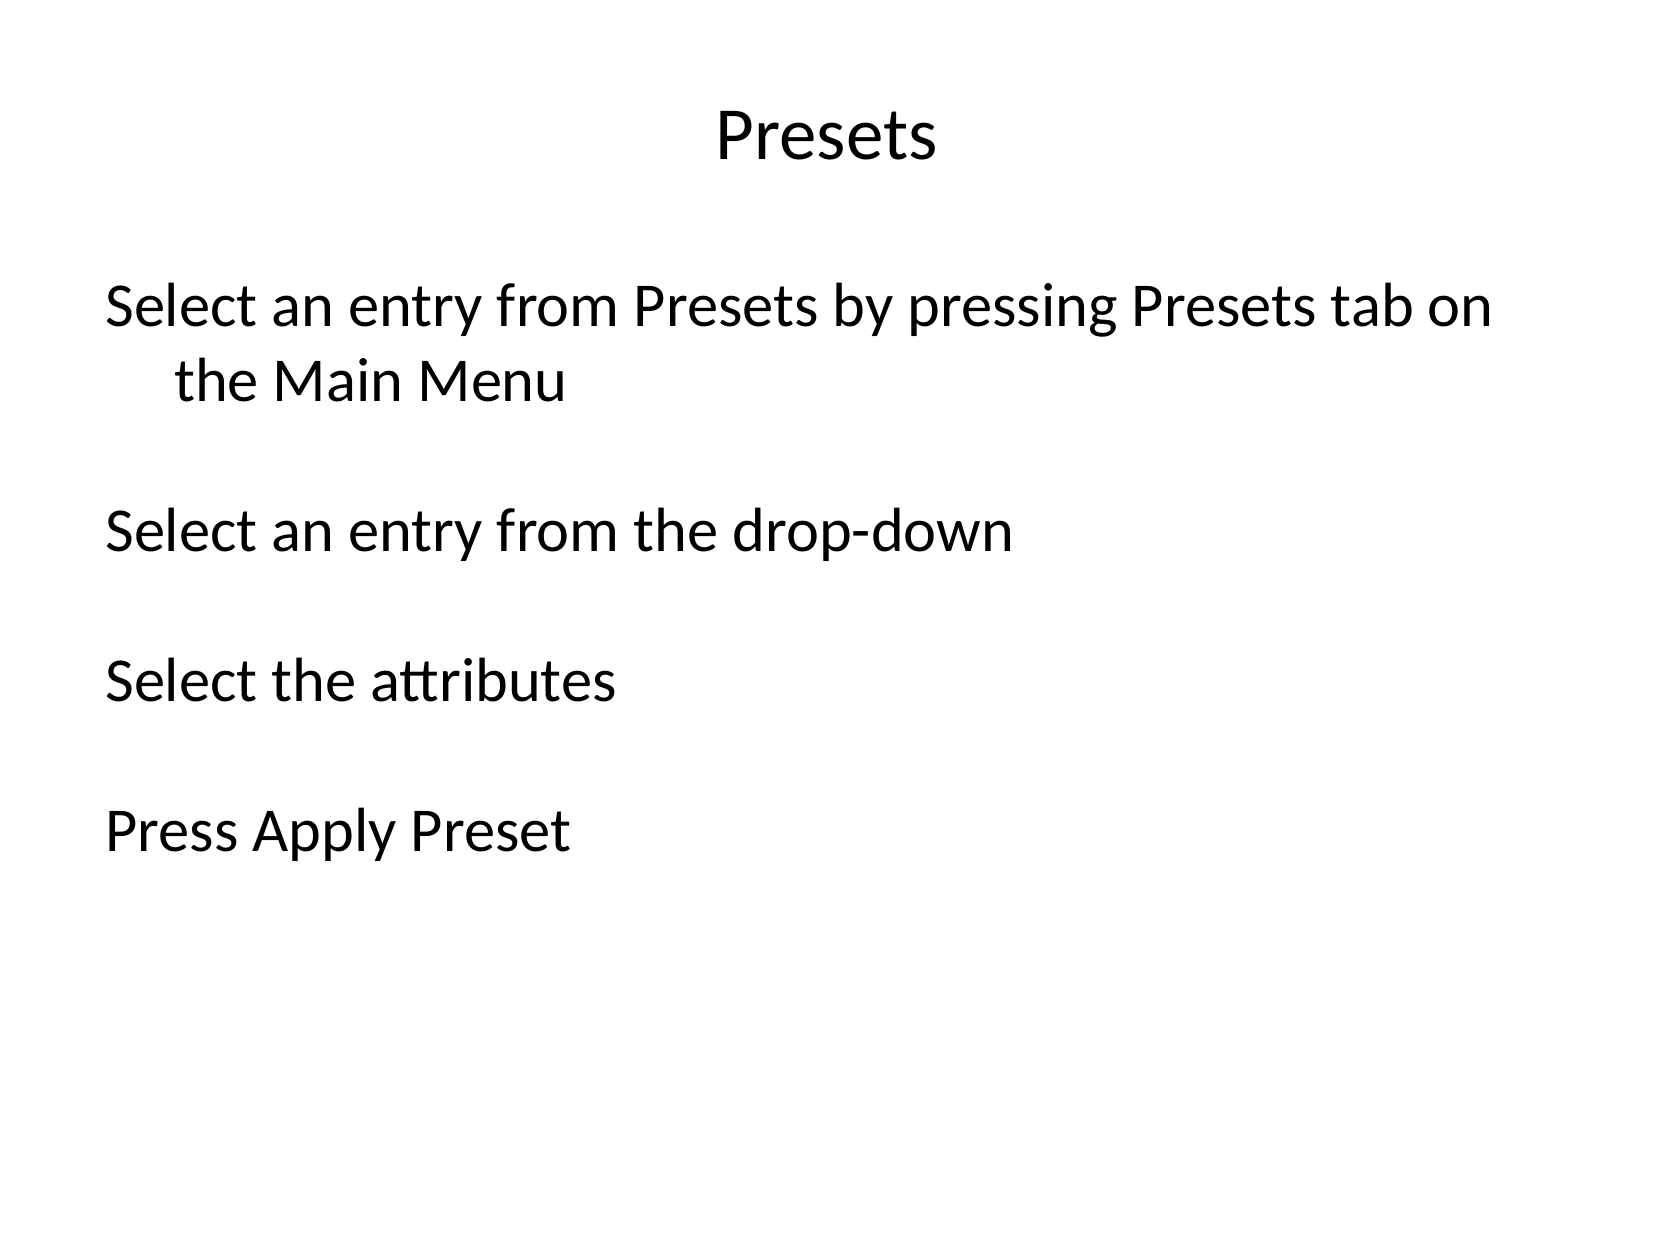

# Presets
Select an entry from Presets by pressing Presets tab on the Main Menu

Select an entry from the drop-down

Select the attributes

Press Apply Preset